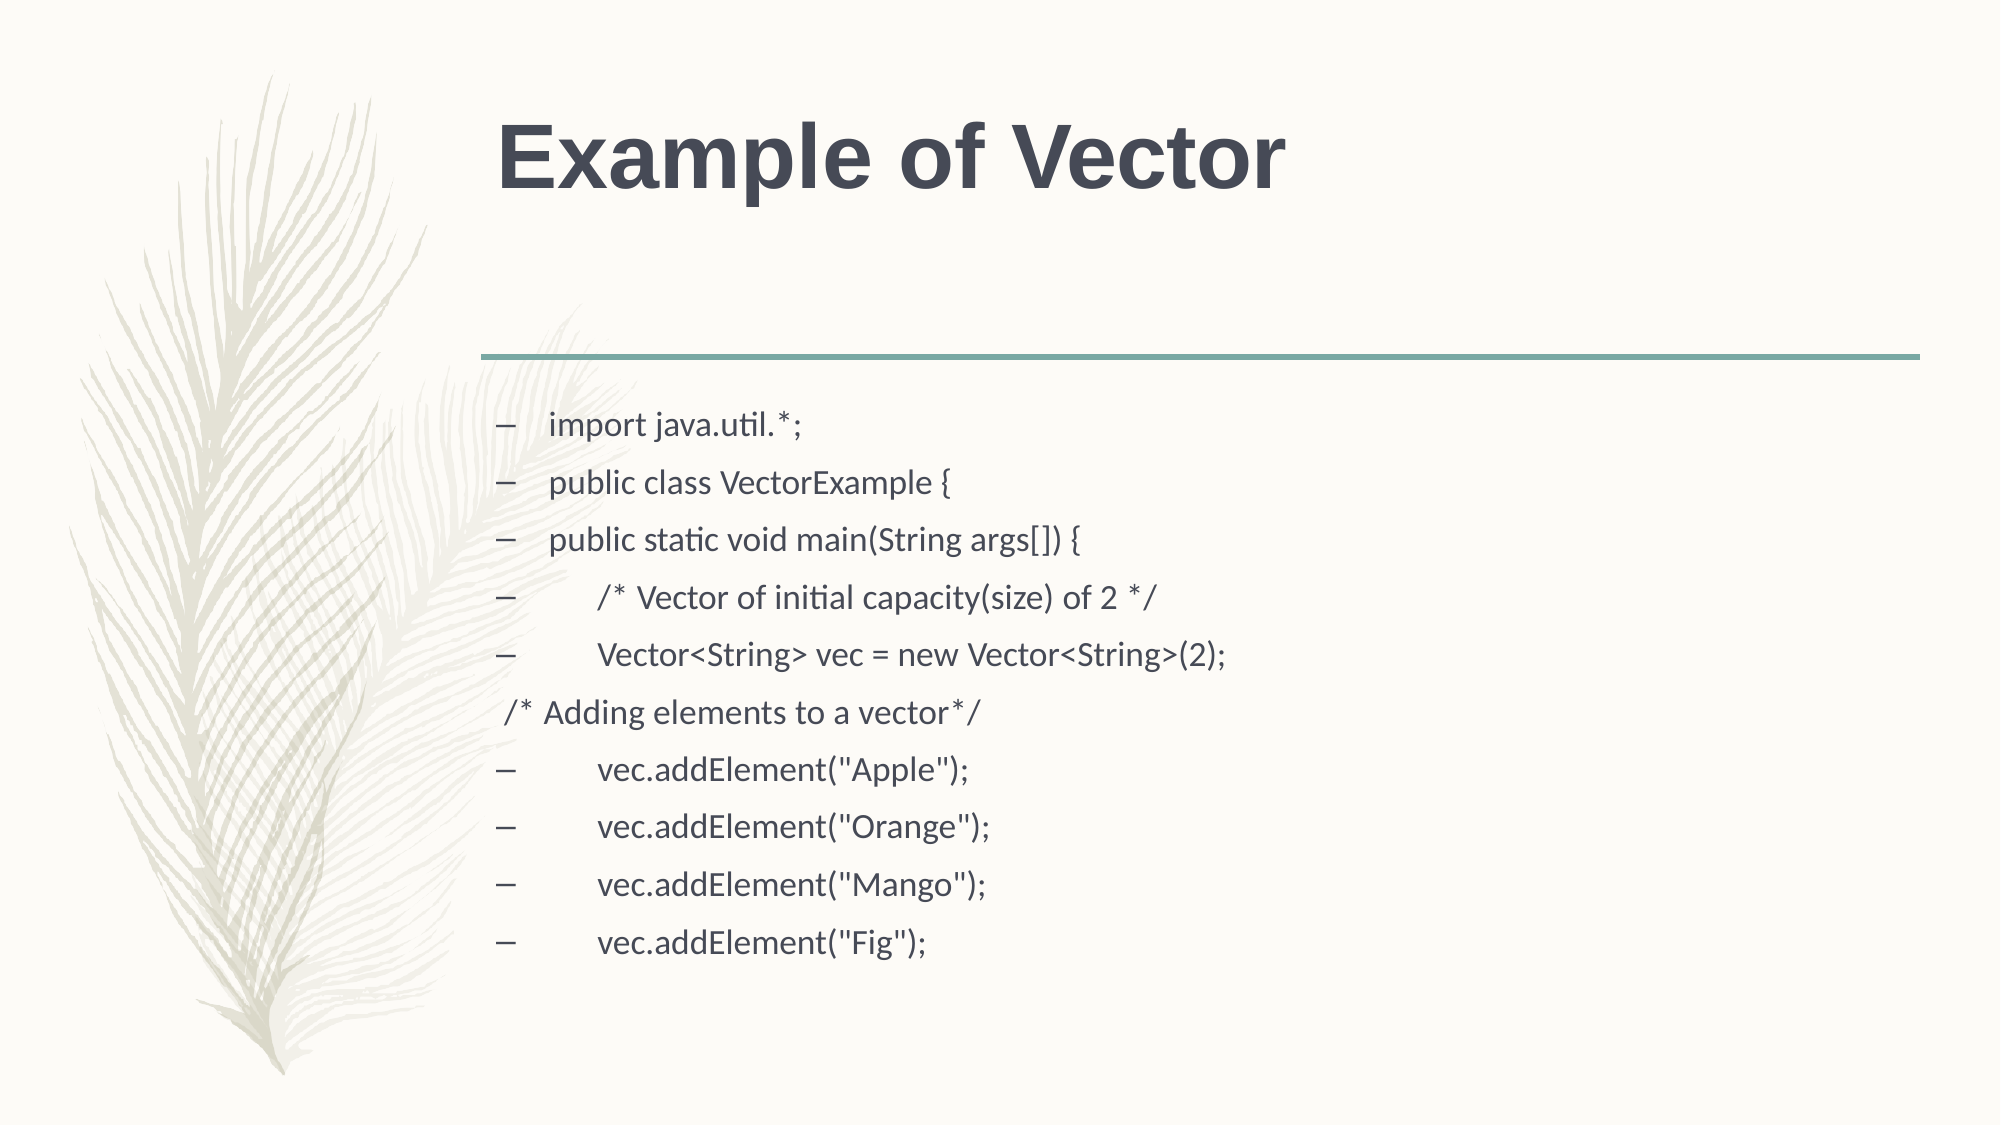

# Example of Vector
import java.util.*;
public class VectorExample {
public static void main(String args[]) {
/* Vector of initial capacity(size) of 2 */
Vector<String> vec = new Vector<String>(2);
/* Adding elements to a vector*/
vec.addElement("Apple");
vec.addElement("Orange");
vec.addElement("Mango");
vec.addElement("Fig");